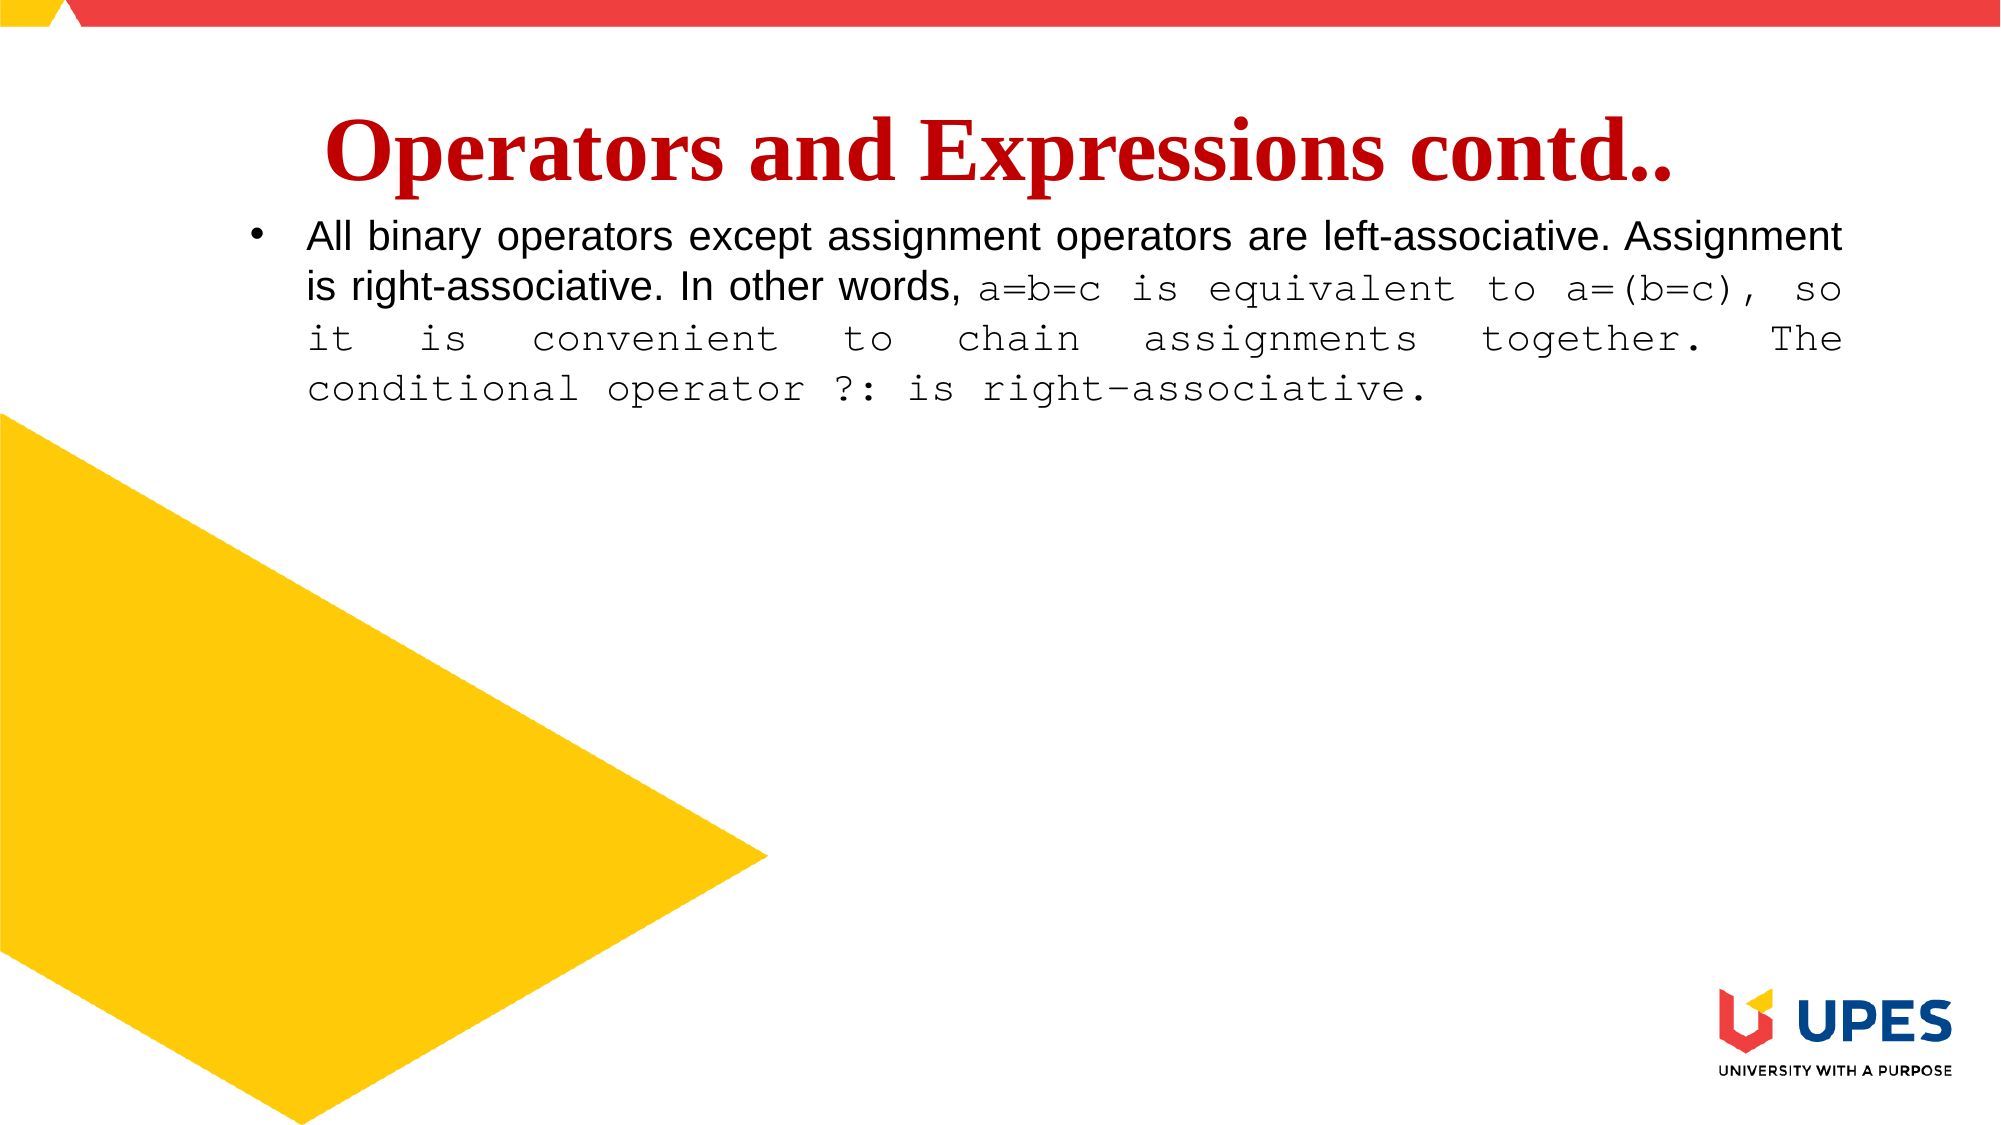

# Operators and Expressions contd..
All binary operators except assignment operators are left-associative. Assignment is right-associative. In other words, a=b=c is equivalent to a=(b=c), so it is convenient to chain assignments together. The conditional operator ?: is right-associative.